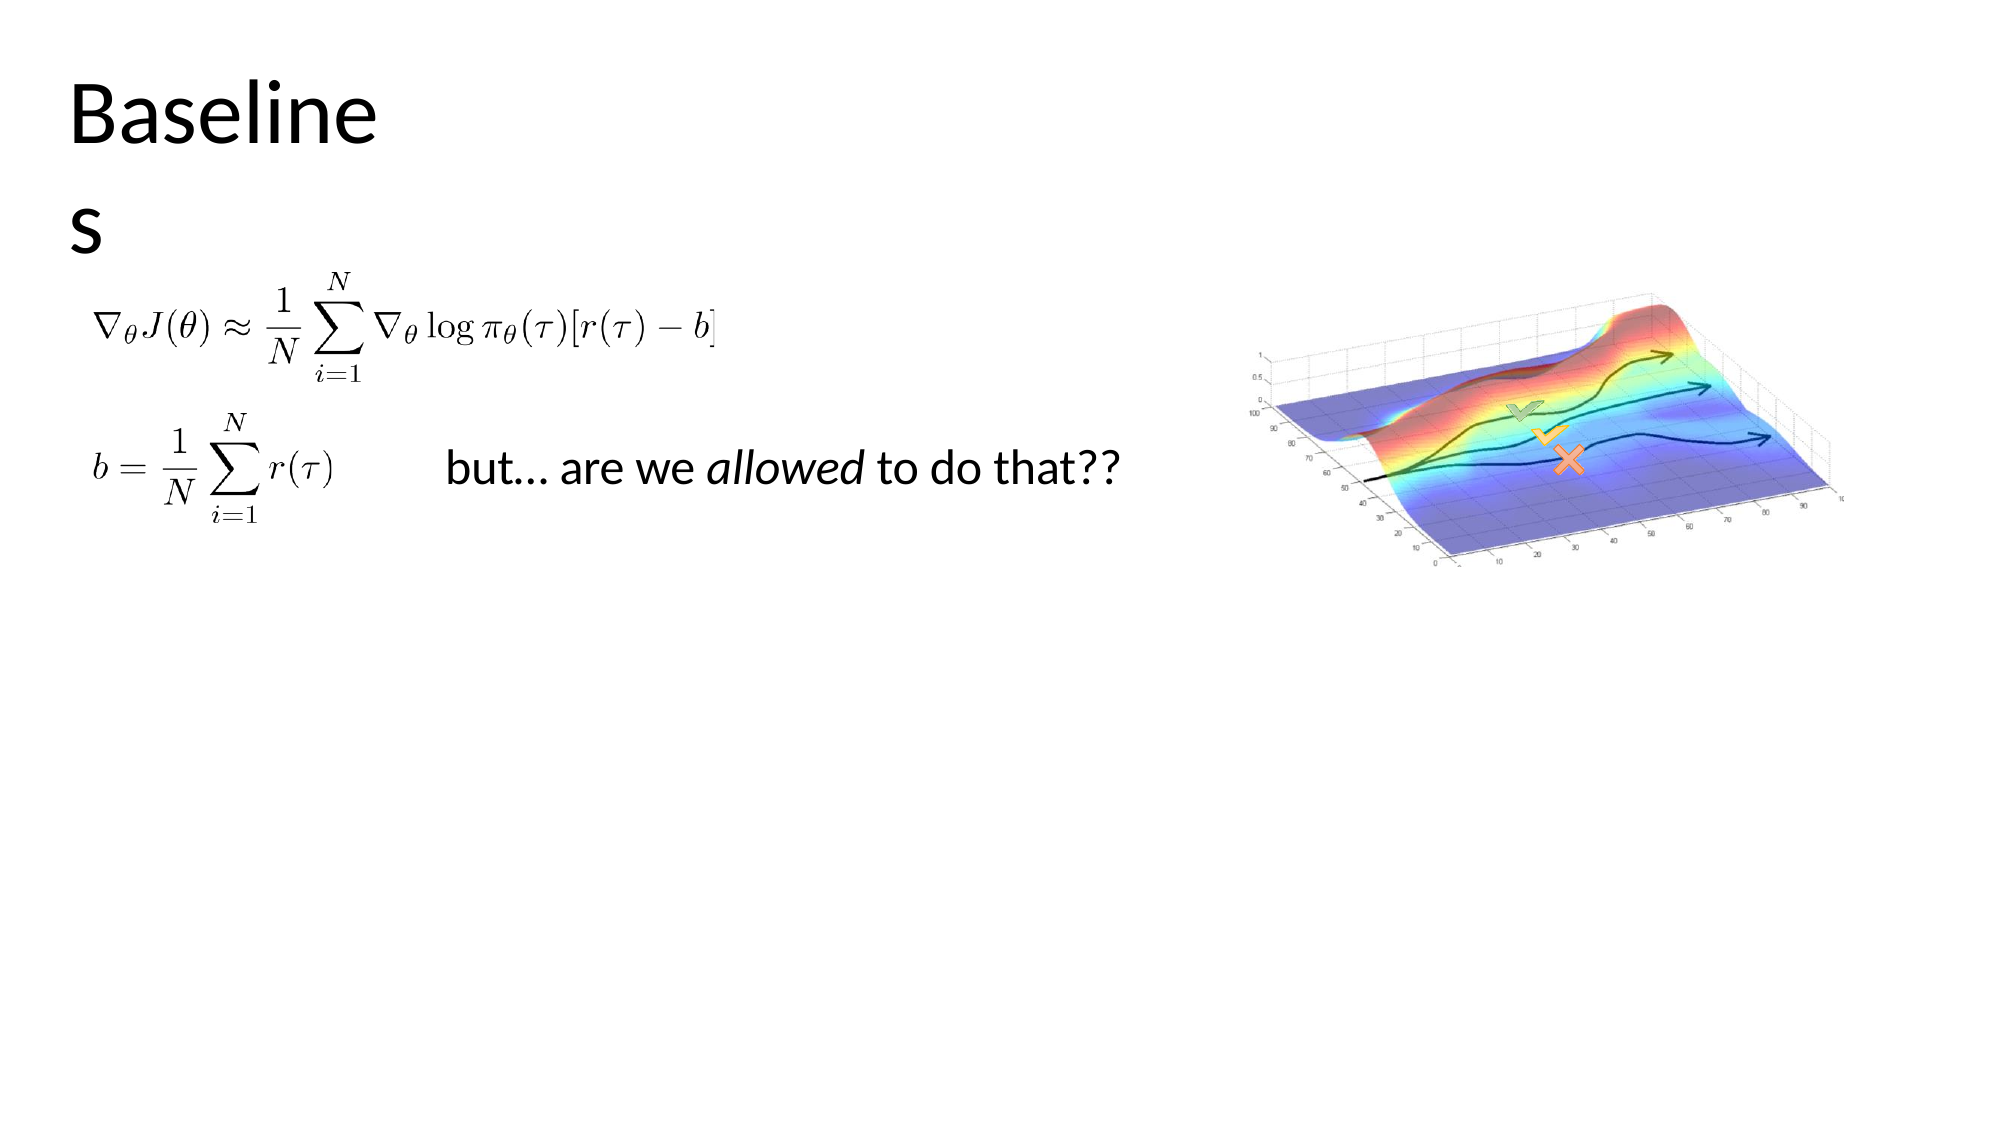

# Baselines

but… are we allowed to do that??